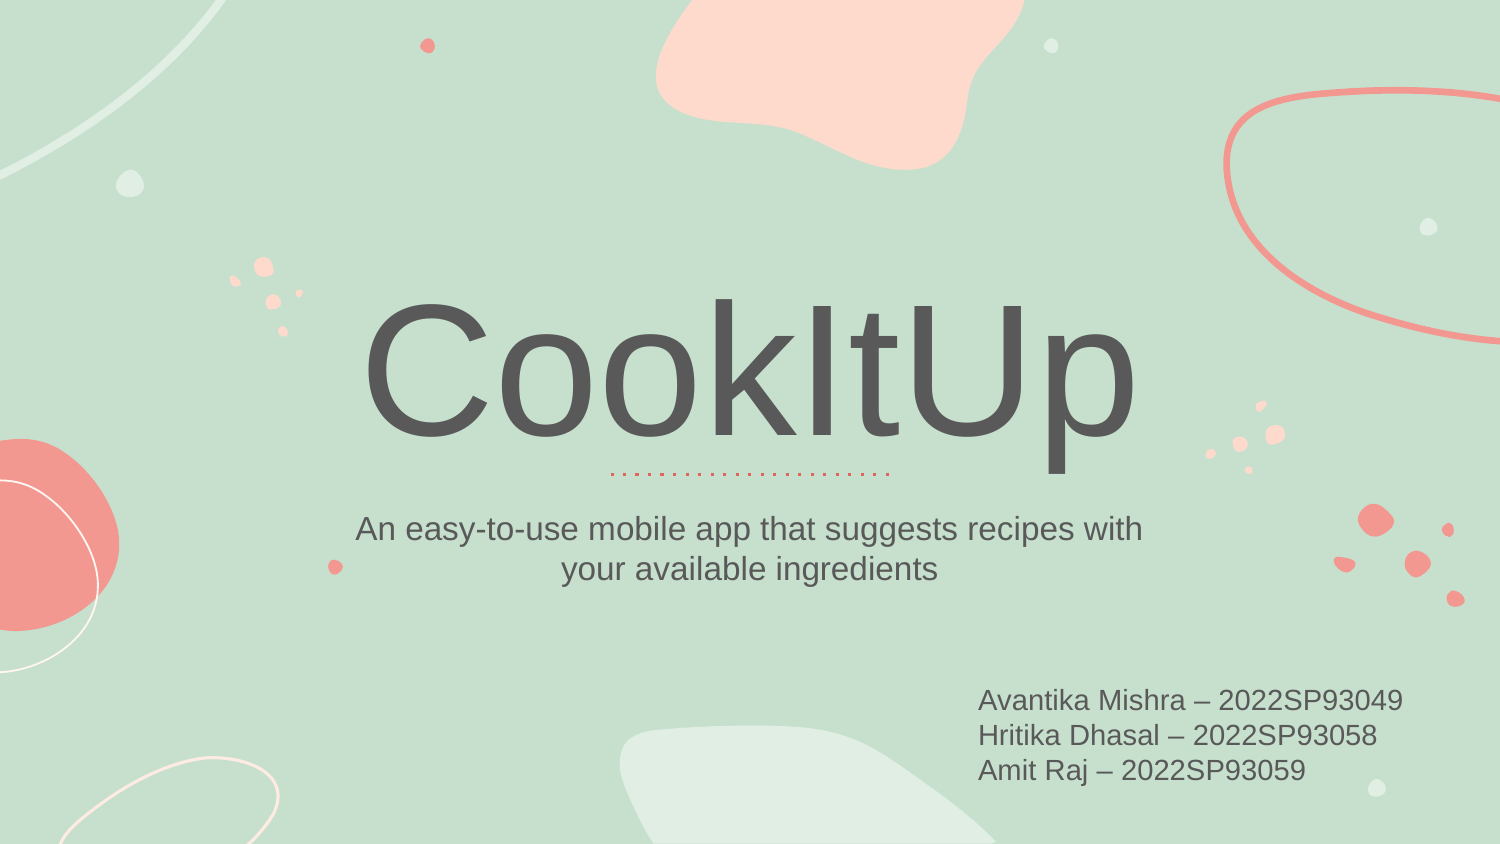

# CookItUp
An easy-to-use mobile app that suggests recipes with your available ingredients
Avantika Mishra – 2022SP93049
Hritika Dhasal – 2022SP93058
Amit Raj – 2022SP93059